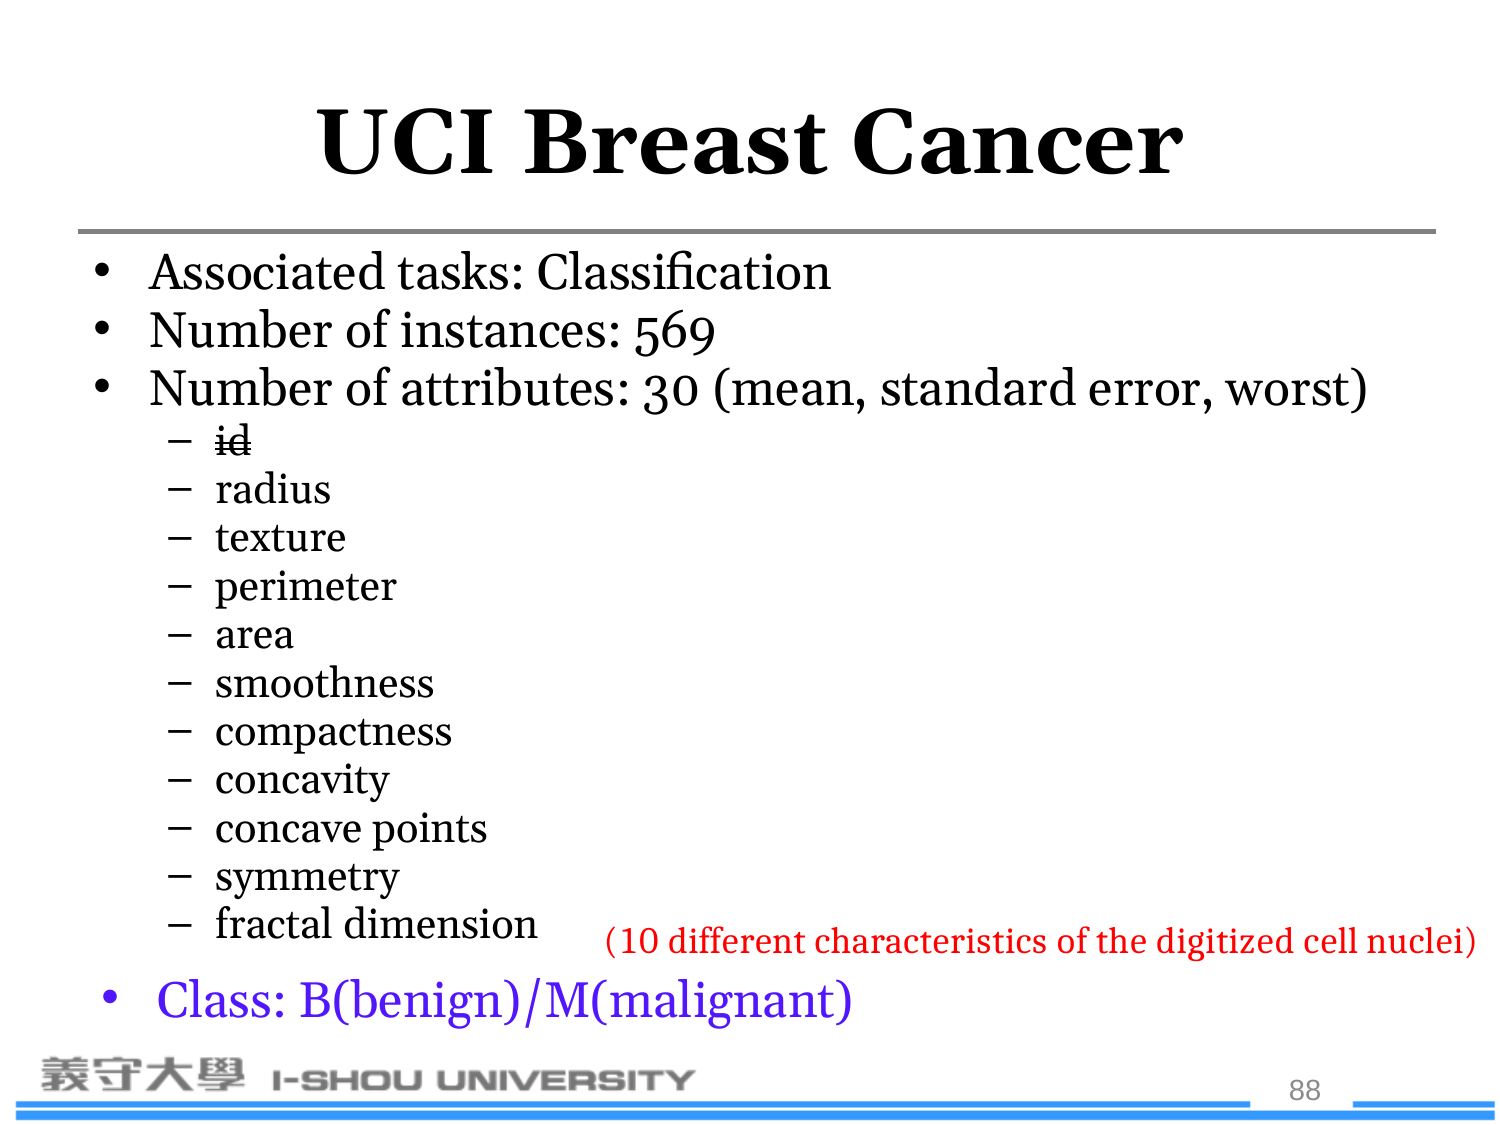

# UCI Breast Cancer
Associated tasks: Classification
Number of instances: 569
Number of attributes: 30 (mean, standard error, worst)
id
radius
texture
perimeter
area
smoothness
compactness
concavity
concave points
symmetry
fractal dimension

(10 different characteristics of the digitized cell nuclei)
Class: B(benign)/M(malignant)